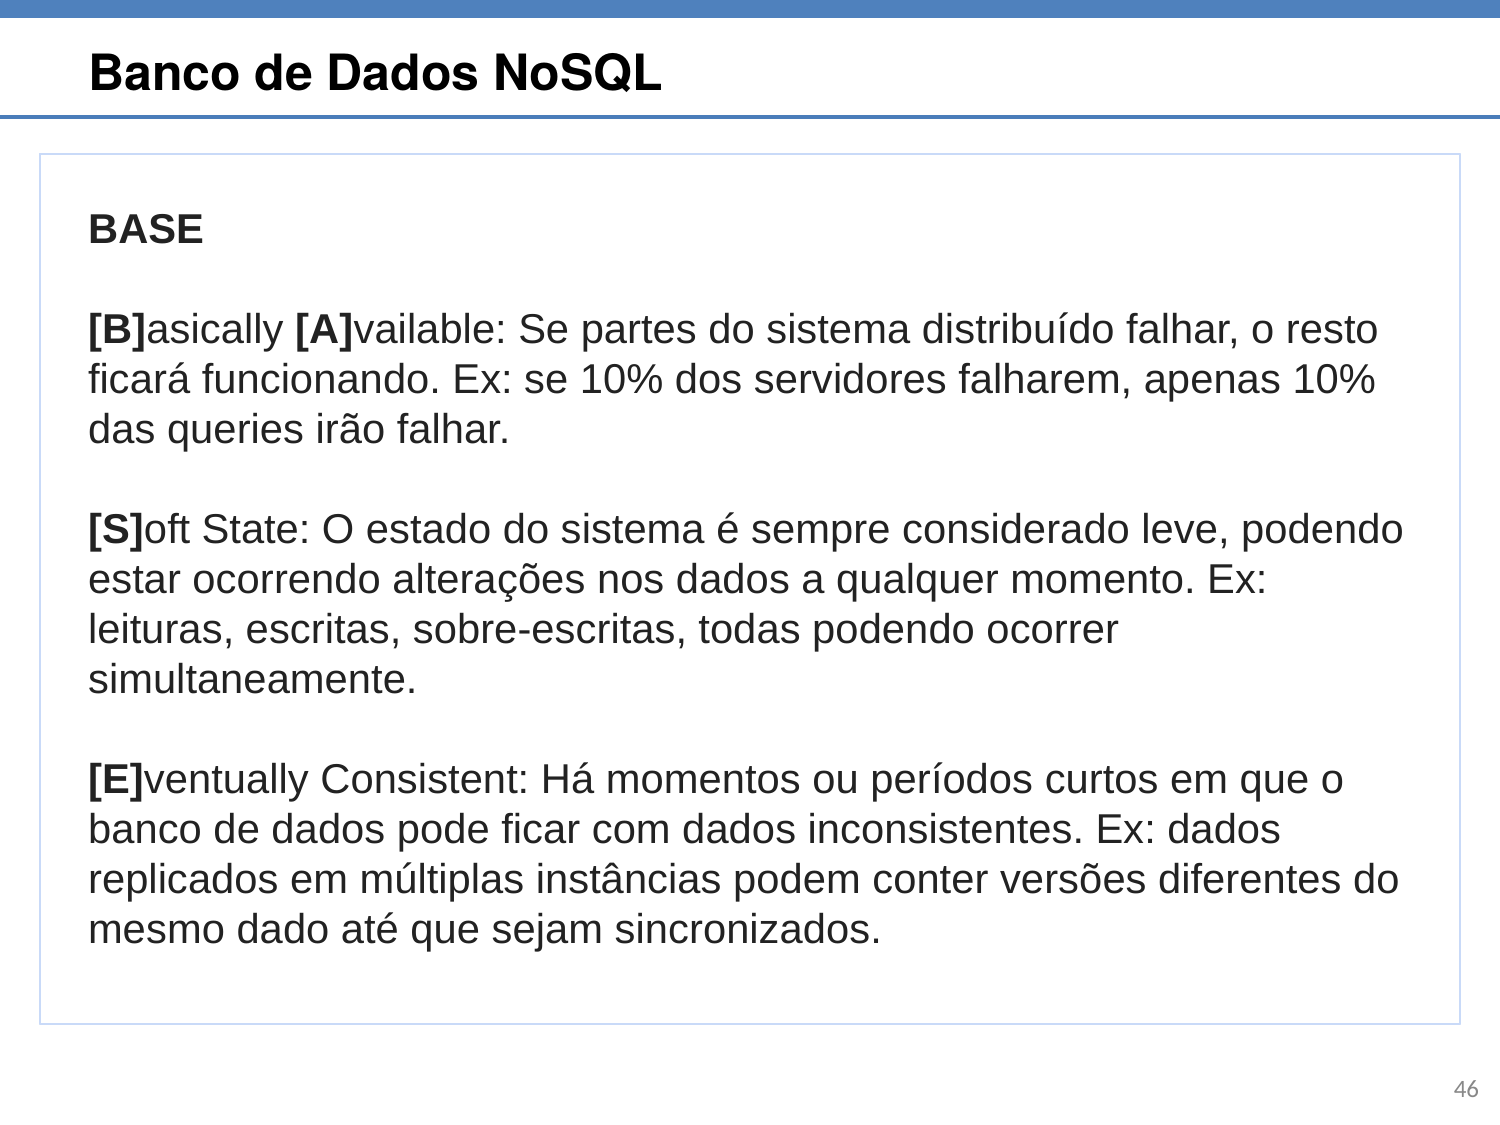

# Banco de Dados NoSQL

BASE

[B]asically [A]vailable: Se partes do sistema distribuído falhar, o resto ficará funcionando. Ex: se 10% dos servidores falharem, apenas 10% das queries irão falhar.

[S]oft State: O estado do sistema é sempre considerado leve, podendo estar ocorrendo alterações nos dados a qualquer momento. Ex: leituras, escritas, sobre-escritas, todas podendo ocorrer simultaneamente.

[E]ventually Consistent: Há momentos ou períodos curtos em que o banco de dados pode ficar com dados inconsistentes. Ex: dados replicados em múltiplas instâncias podem conter versões diferentes do mesmo dado até que sejam sincronizados.
46